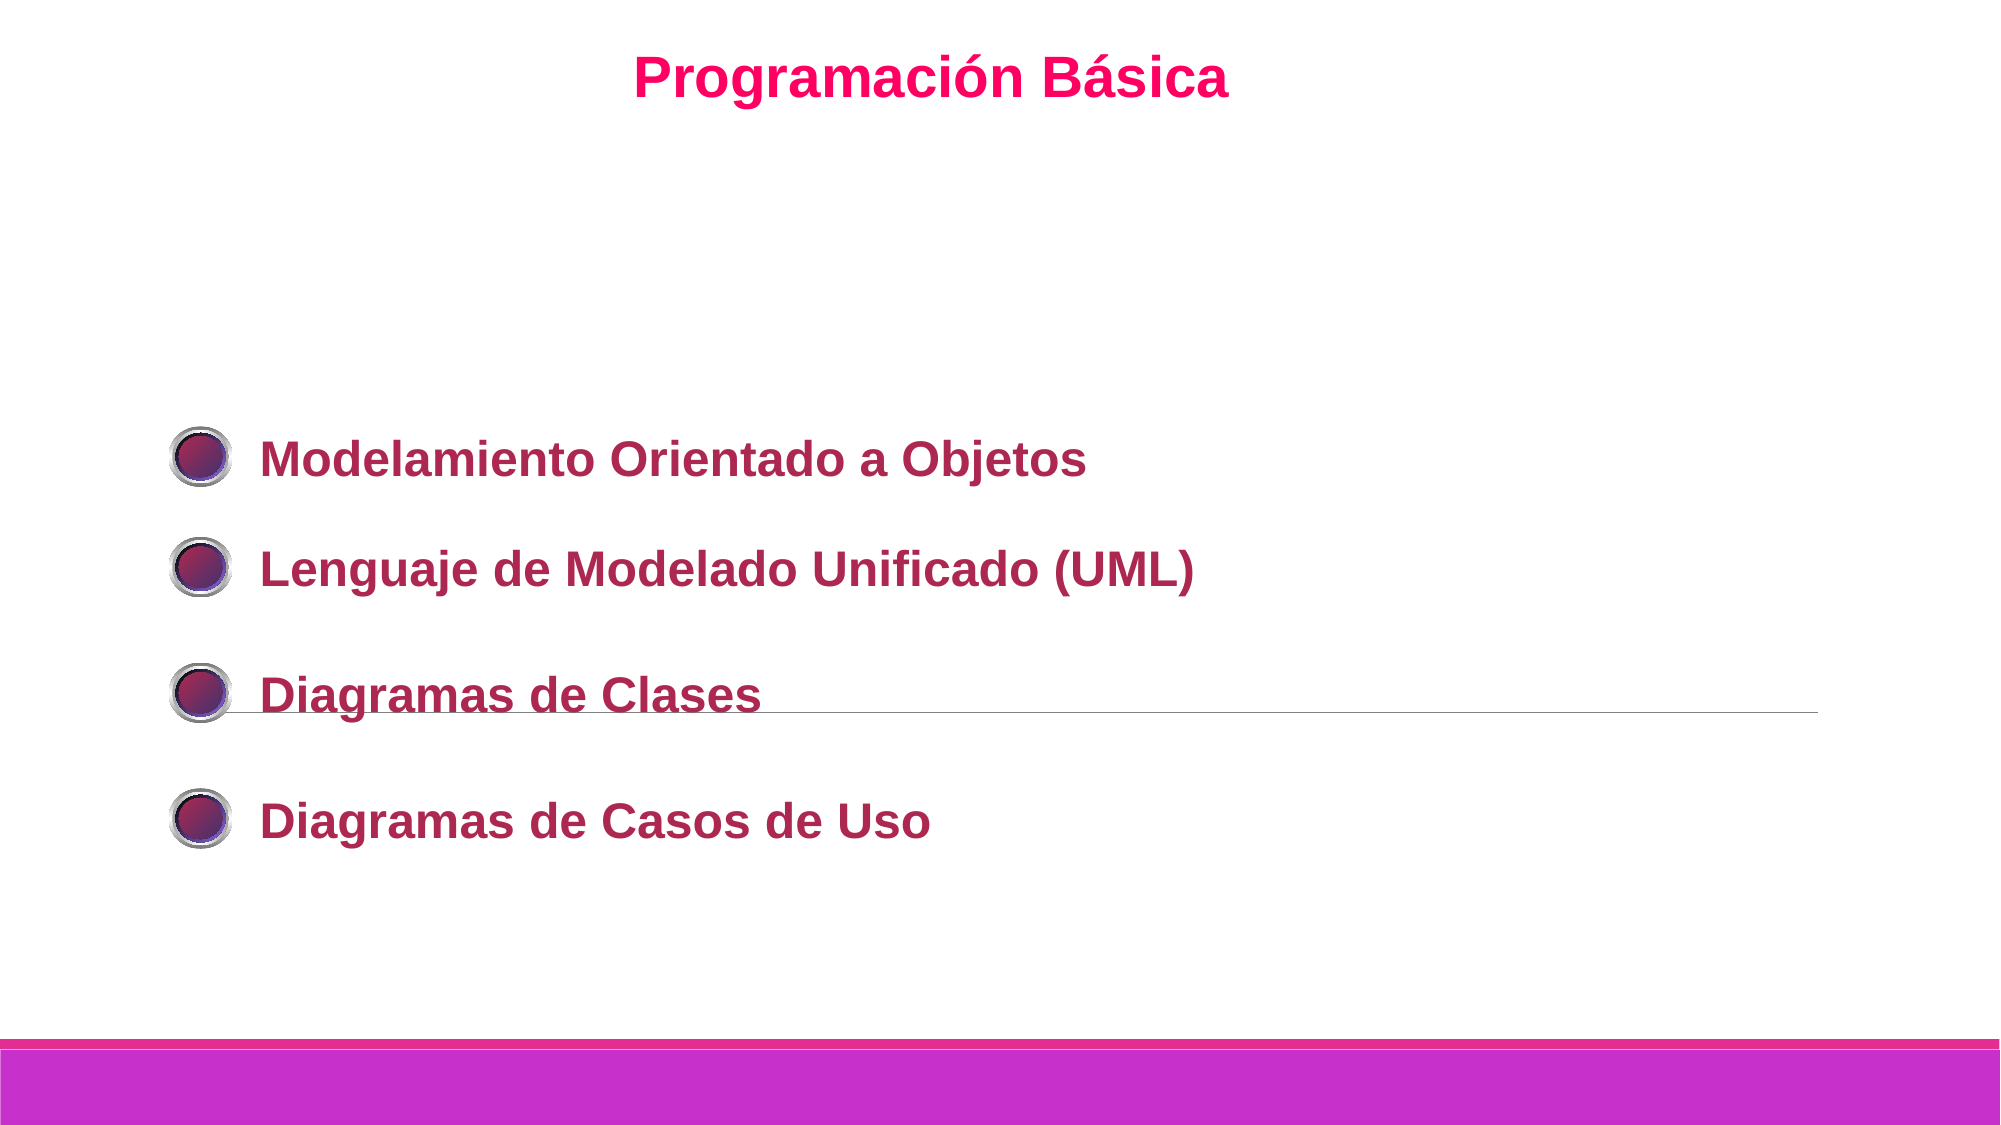

Programación Básica
Modelamiento Orientado a Objetos

Lenguaje de Modelado Unificado (UML)

Diagramas de Clases

Diagramas de Casos de Uso